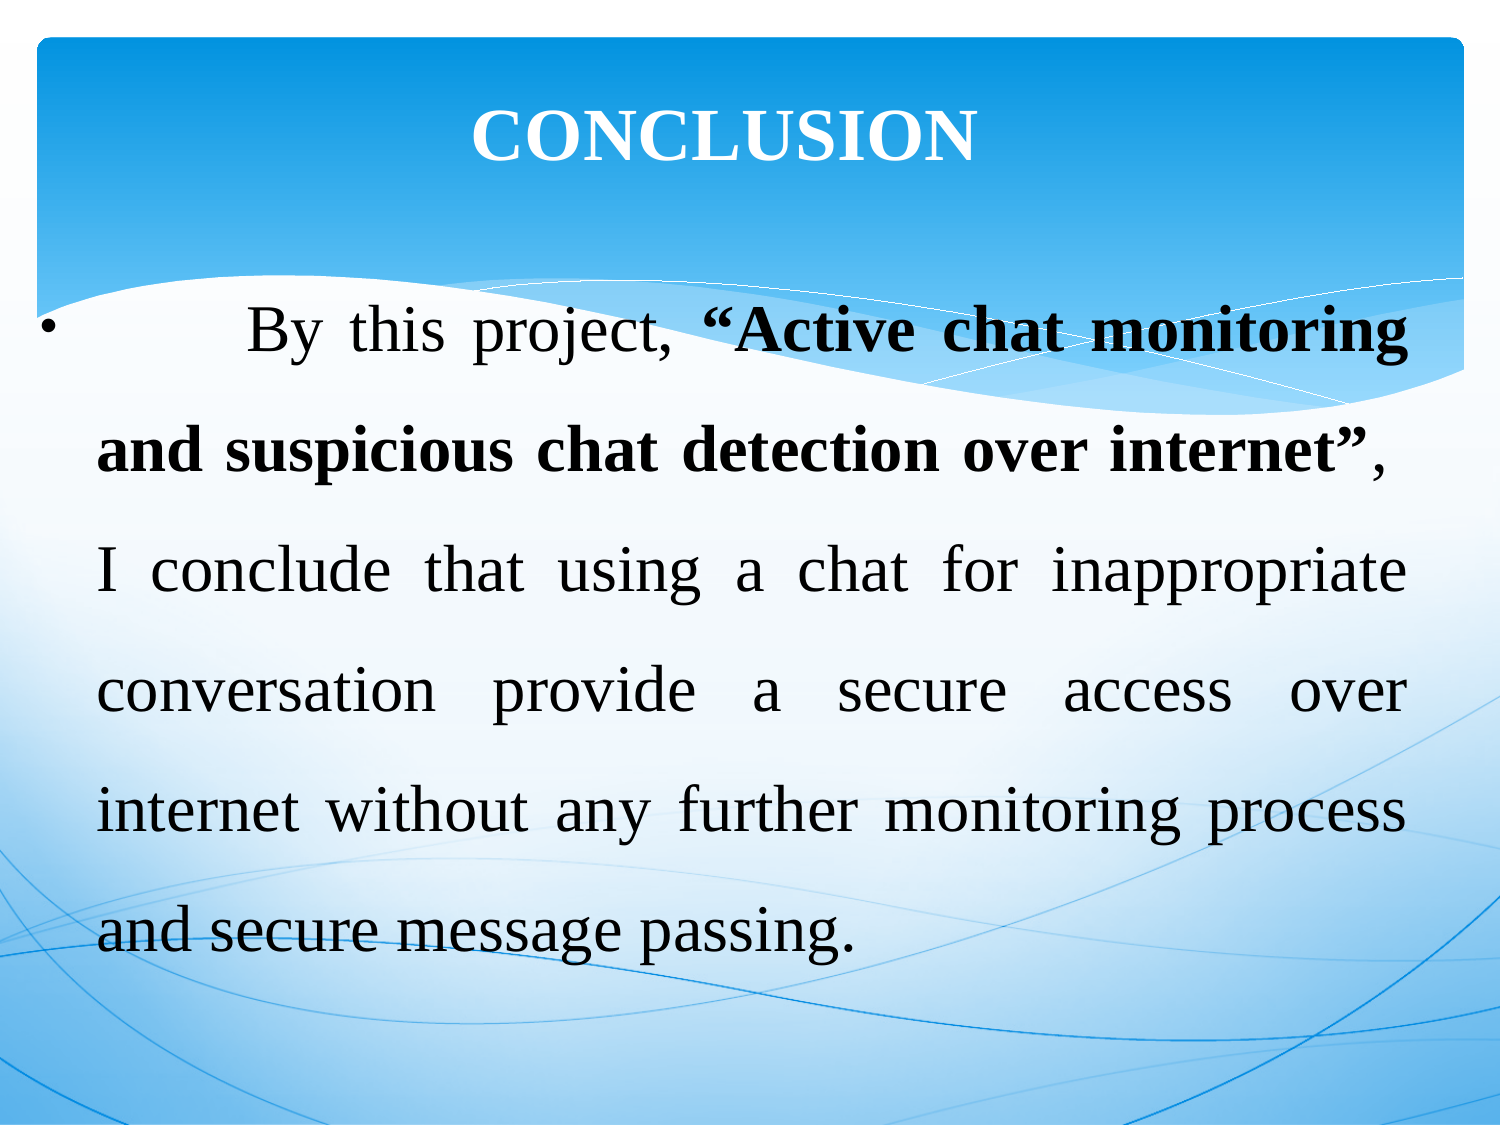

CONCLUSION

	By this project, “Active chat monitoring and suspicious chat detection over internet”,  I conclude that using a chat for inappropriate conversation provide a secure access over internet without any further monitoring process and secure message passing.